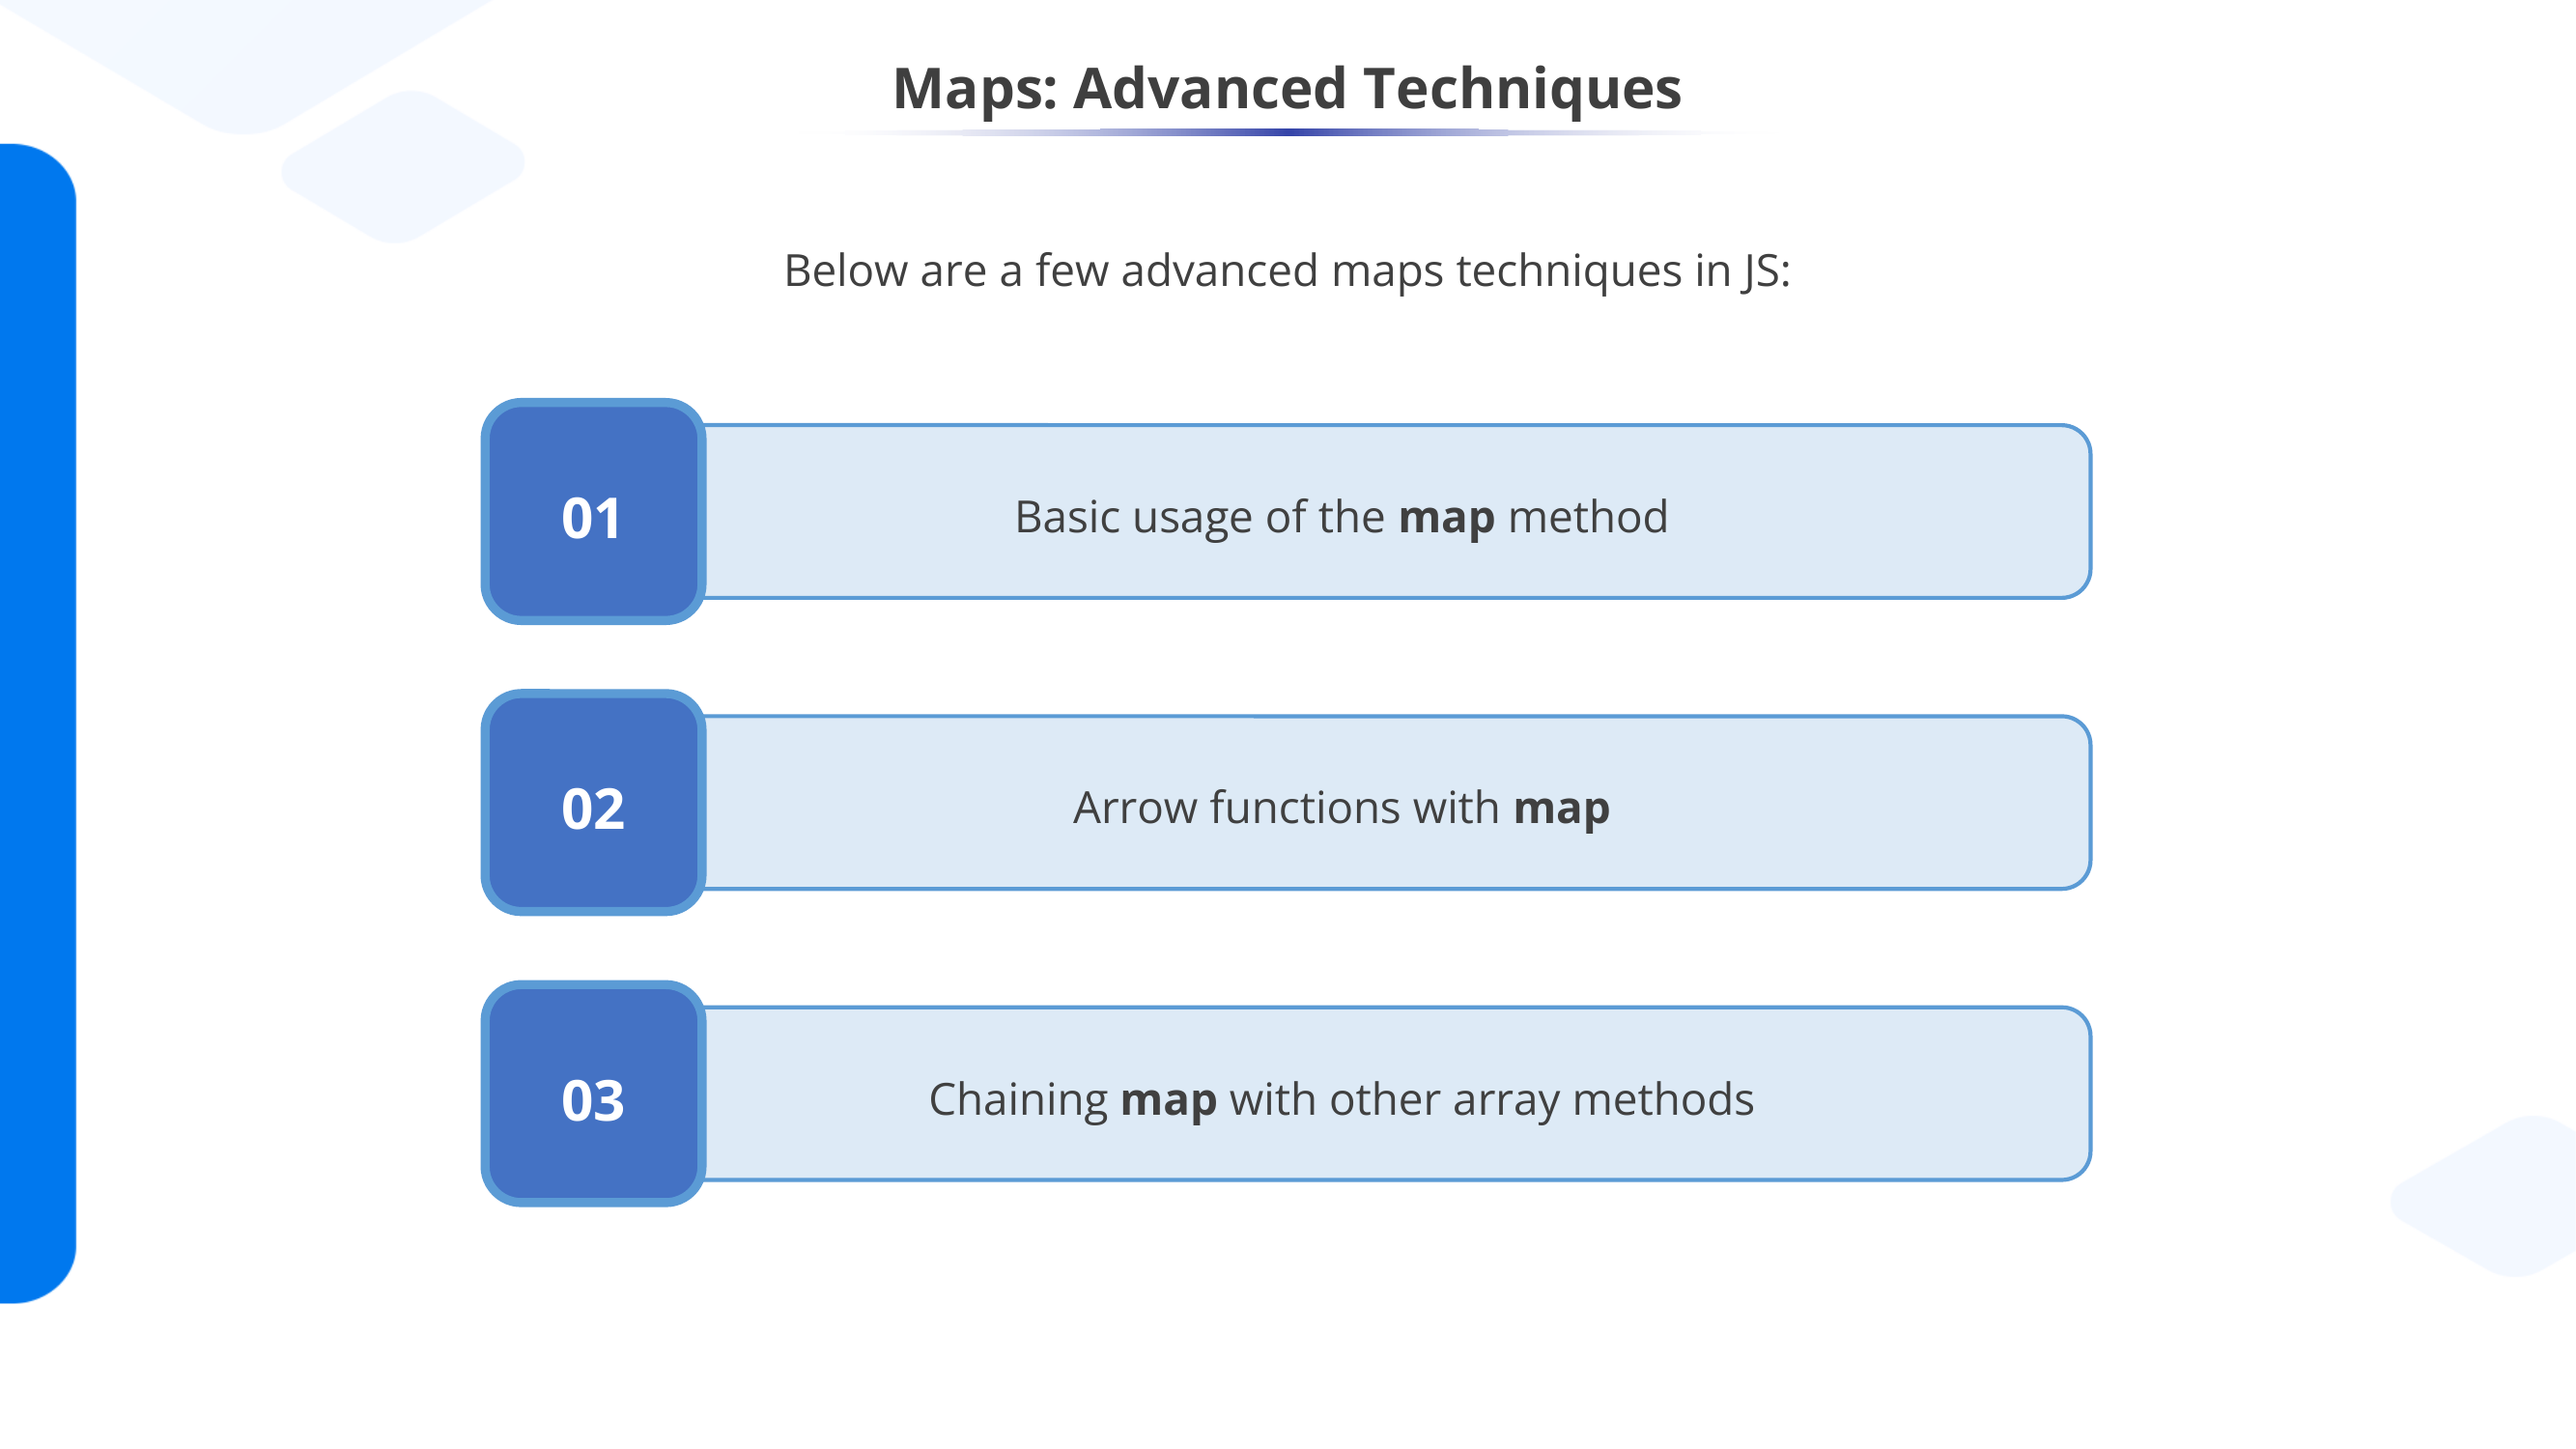

# Maps: Advanced Techniques

Below are a few advanced maps techniques in JS:
01
Basic usage of the map method
02
Arrow functions with map
03
Chaining map with other array methods